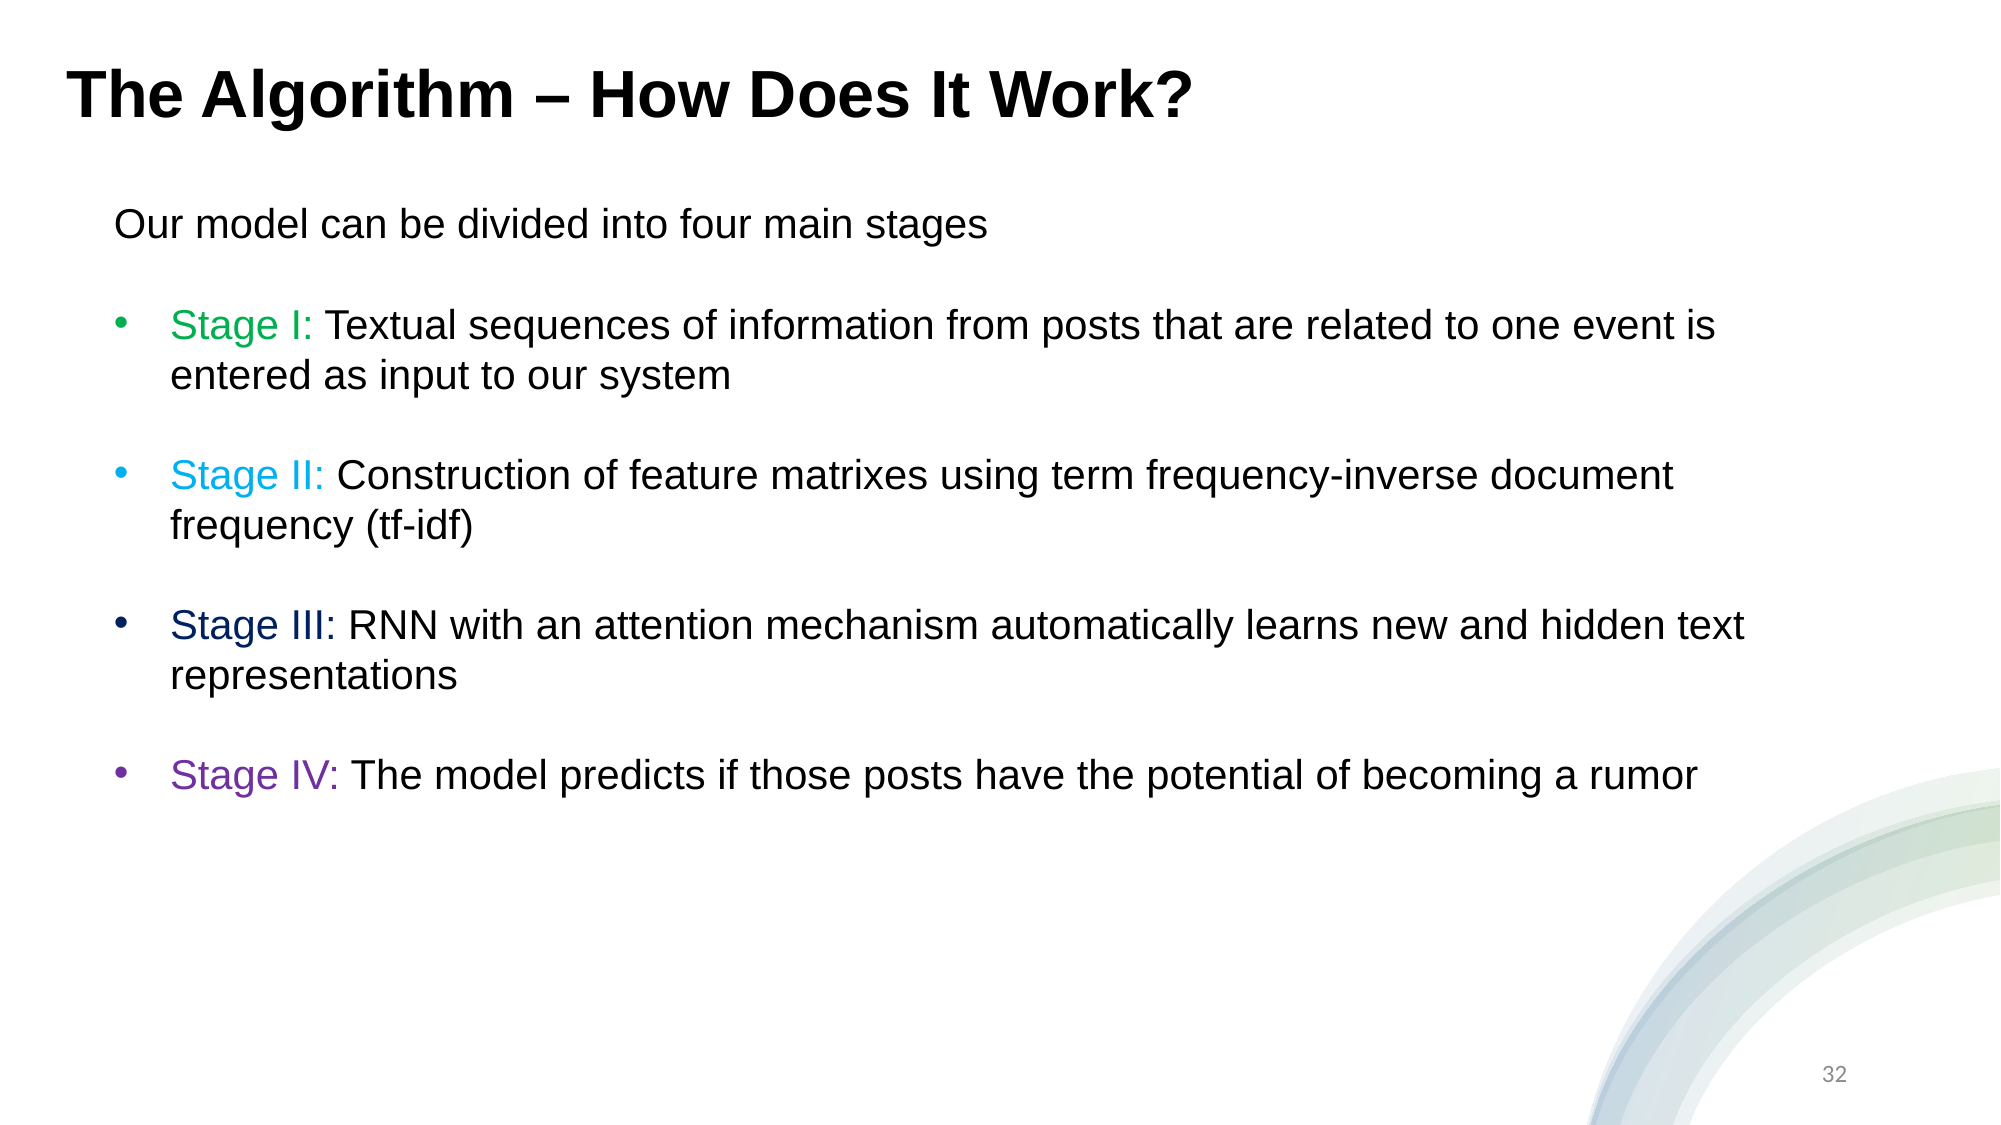

The Algorithm – How Does It Work?
Our model can be divided into four main stages

Stage I: Textual sequences of information from posts that are related to one event is entered as input to our system
Stage II: Construction of feature matrixes using term frequency-inverse document frequency (tf-idf)

Stage III: RNN with an attention mechanism automatically learns new and hidden text representations

Stage IV: The model predicts if those posts have the potential of becoming a rumor

32